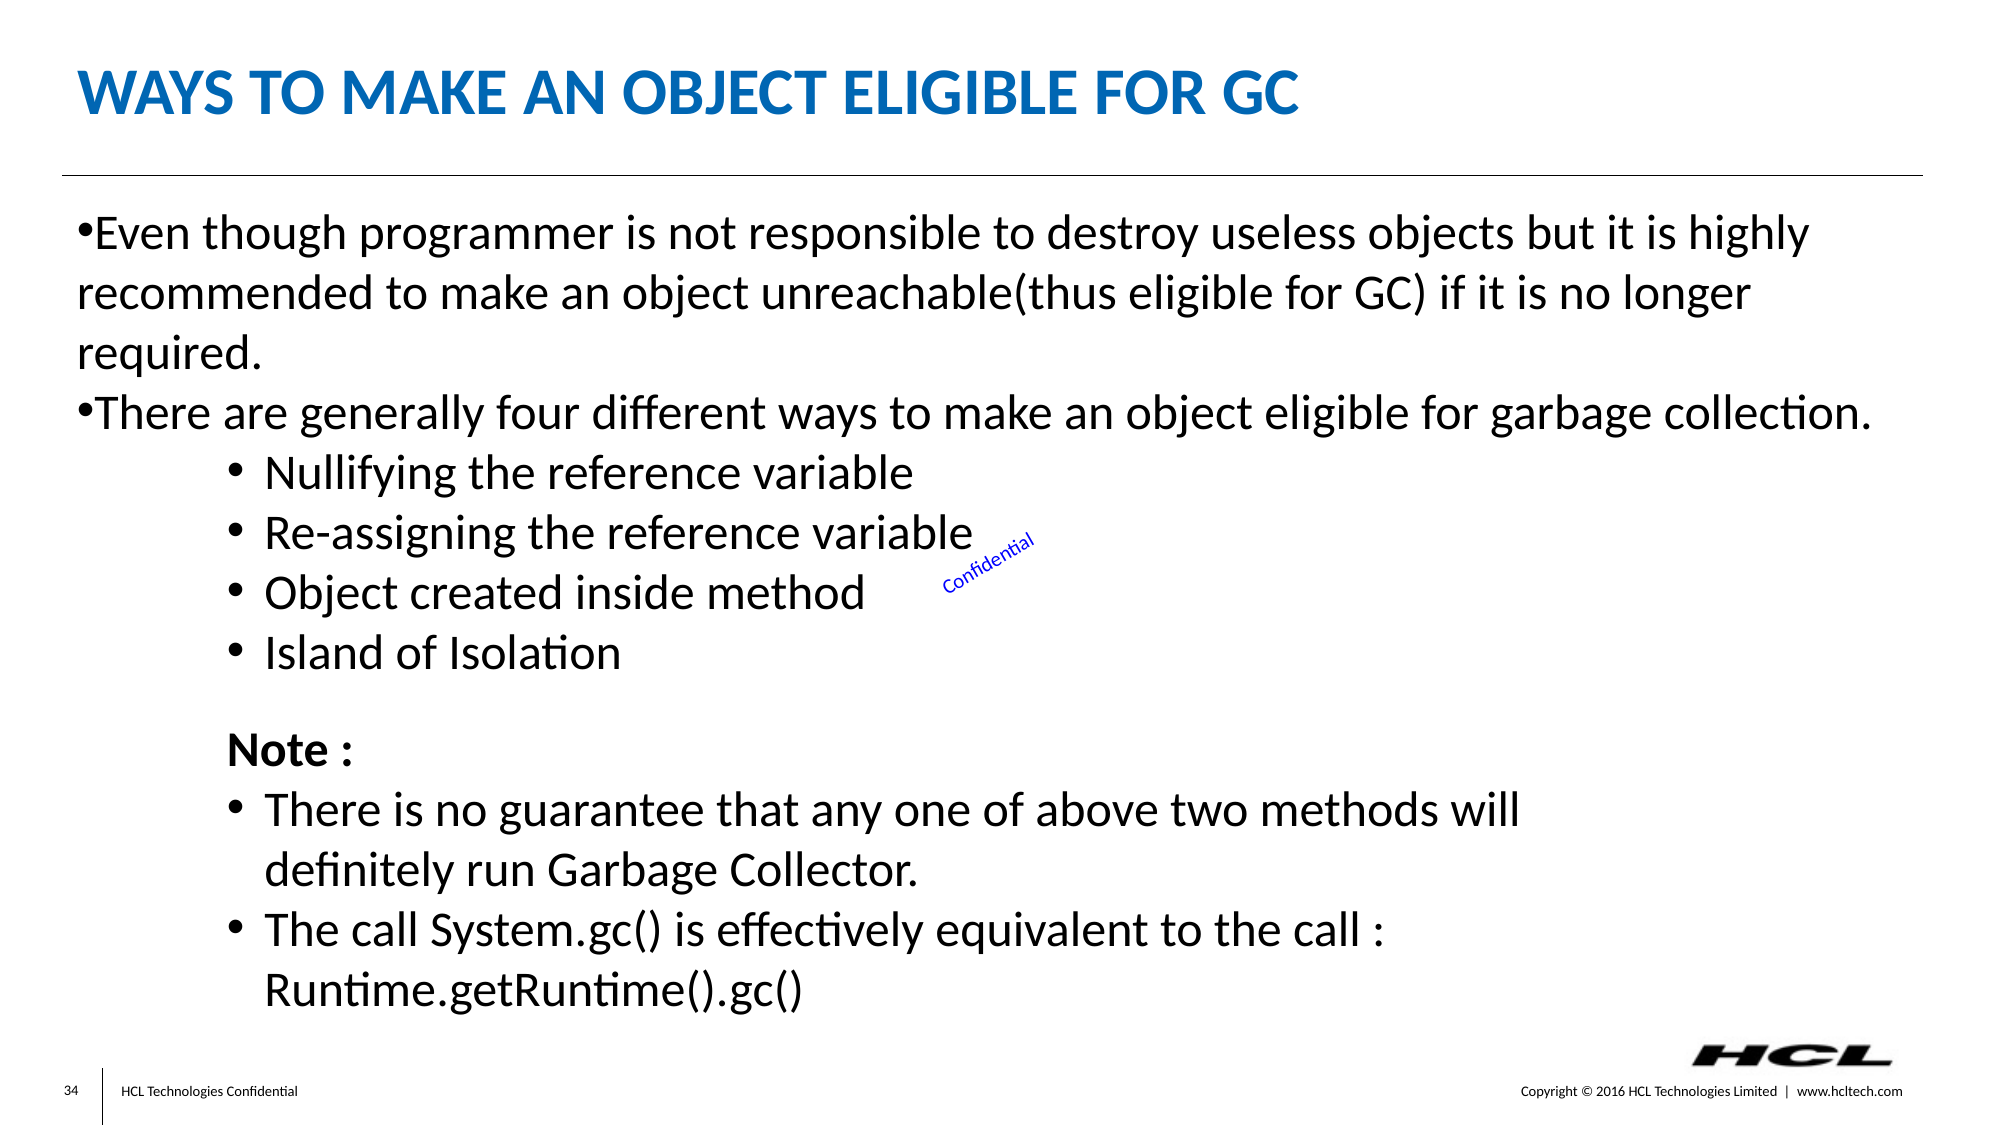

# Ways to make an object eligible for GC
Even though programmer is not responsible to destroy useless objects but it is highly recommended to make an object unreachable(thus eligible for GC) if it is no longer required.
There are generally four different ways to make an object eligible for garbage collection.
Nullifying the reference variable
Re-assigning the reference variable
Object created inside method
Island of Isolation
Note :
There is no guarantee that any one of above two methods will definitely run Garbage Collector.
The call System.gc() is effectively equivalent to the call : Runtime.getRuntime().gc()